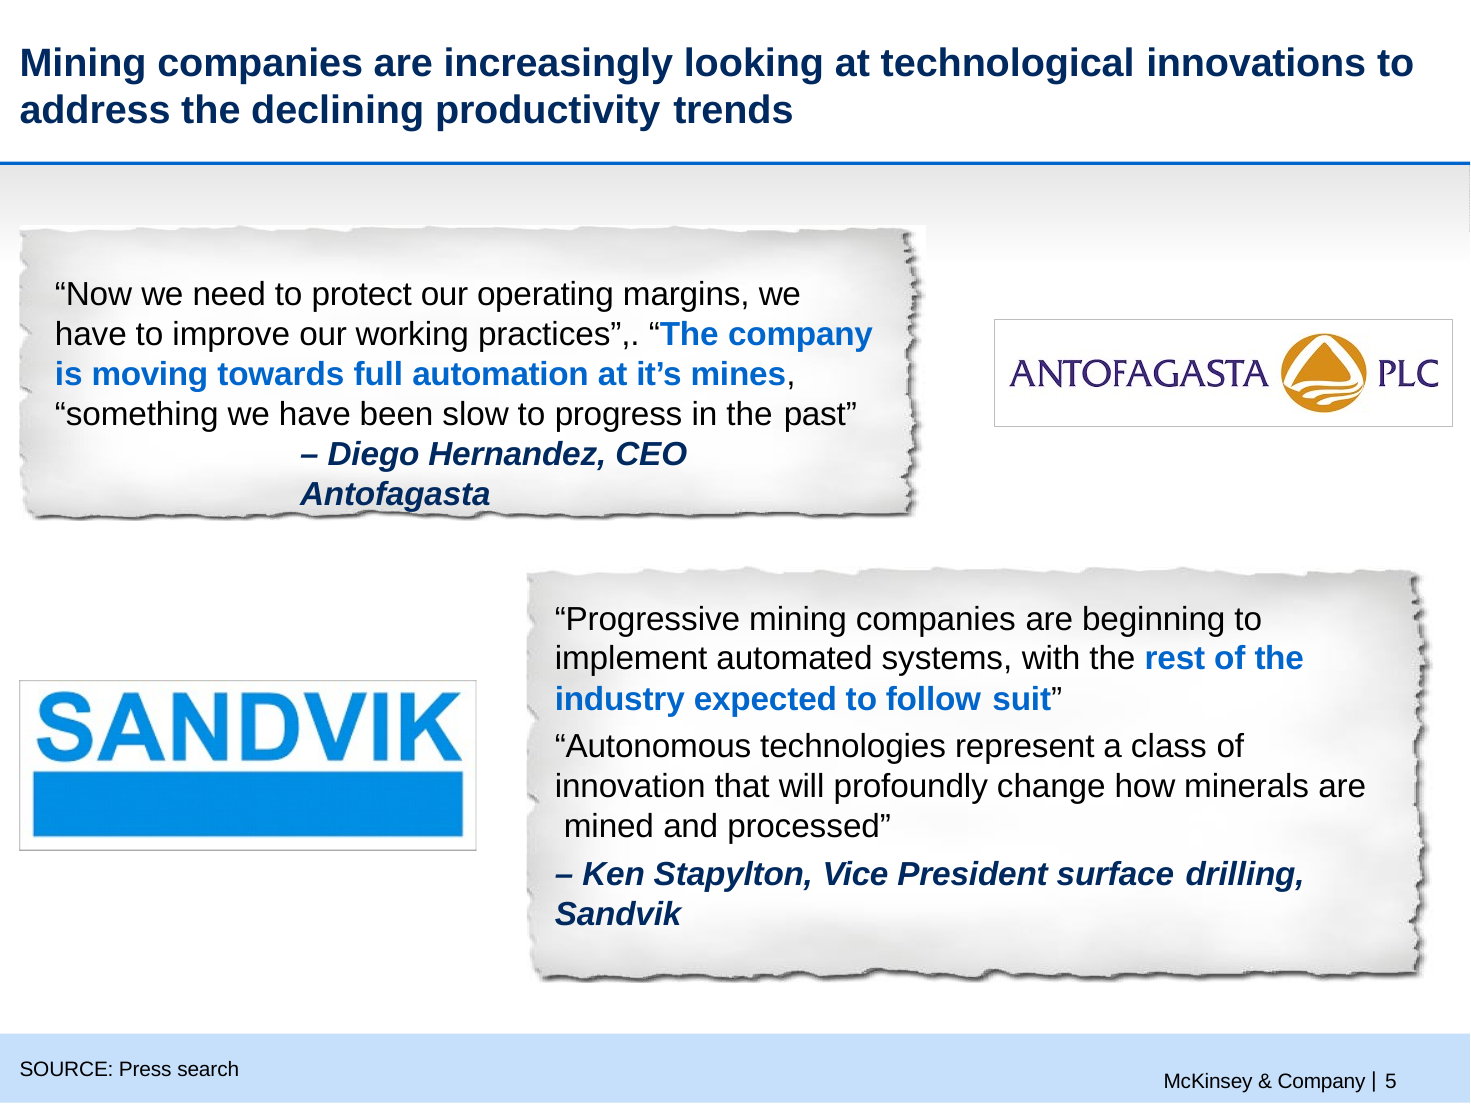

# Mining companies are increasingly looking at technological innovations to  address the declining productivity trends

“Now we need to protect our operating margins, we  have to improve our working practices”,. “The company  is moving towards full automation at it’s mines,  “something we have been slow to progress in the past”
– Diego Hernandez, CEO Antofagasta

“Progressive mining companies are beginning to  implement automated systems, with the rest of the  industry expected to follow suit”
“Autonomous technologies represent a class of  innovation that will profoundly change how minerals are  mined and processed”
– Ken Stapylton, Vice President surface drilling,
Sandvik

McKinsey & Company | 5
SOURCE: Press search